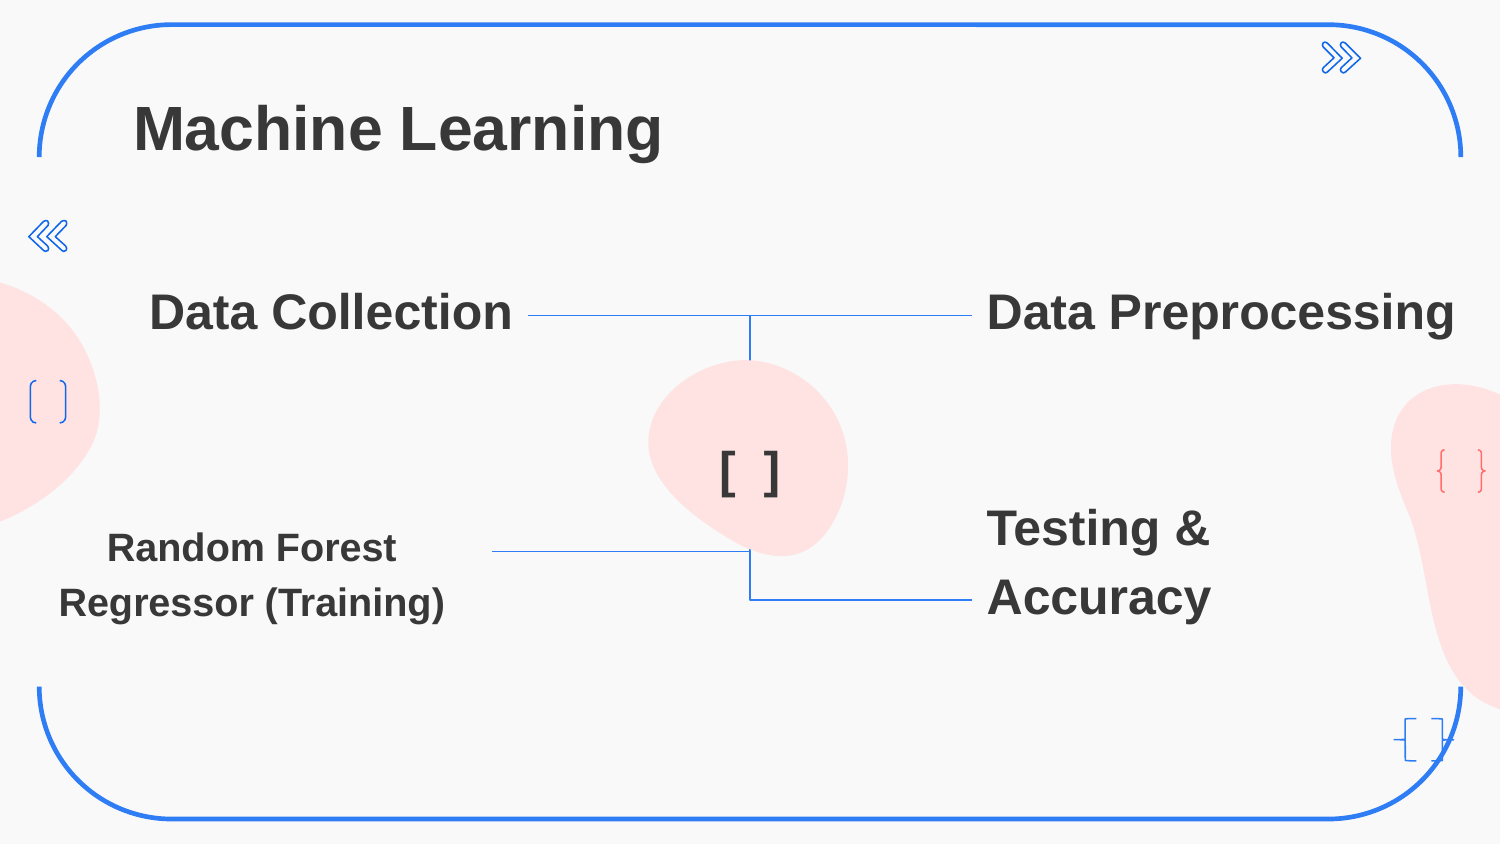

# Machine Learning
Data Collection
Data Preprocessing

[  ]

Random Forest Regressor (Training)
Testing & Accuracy